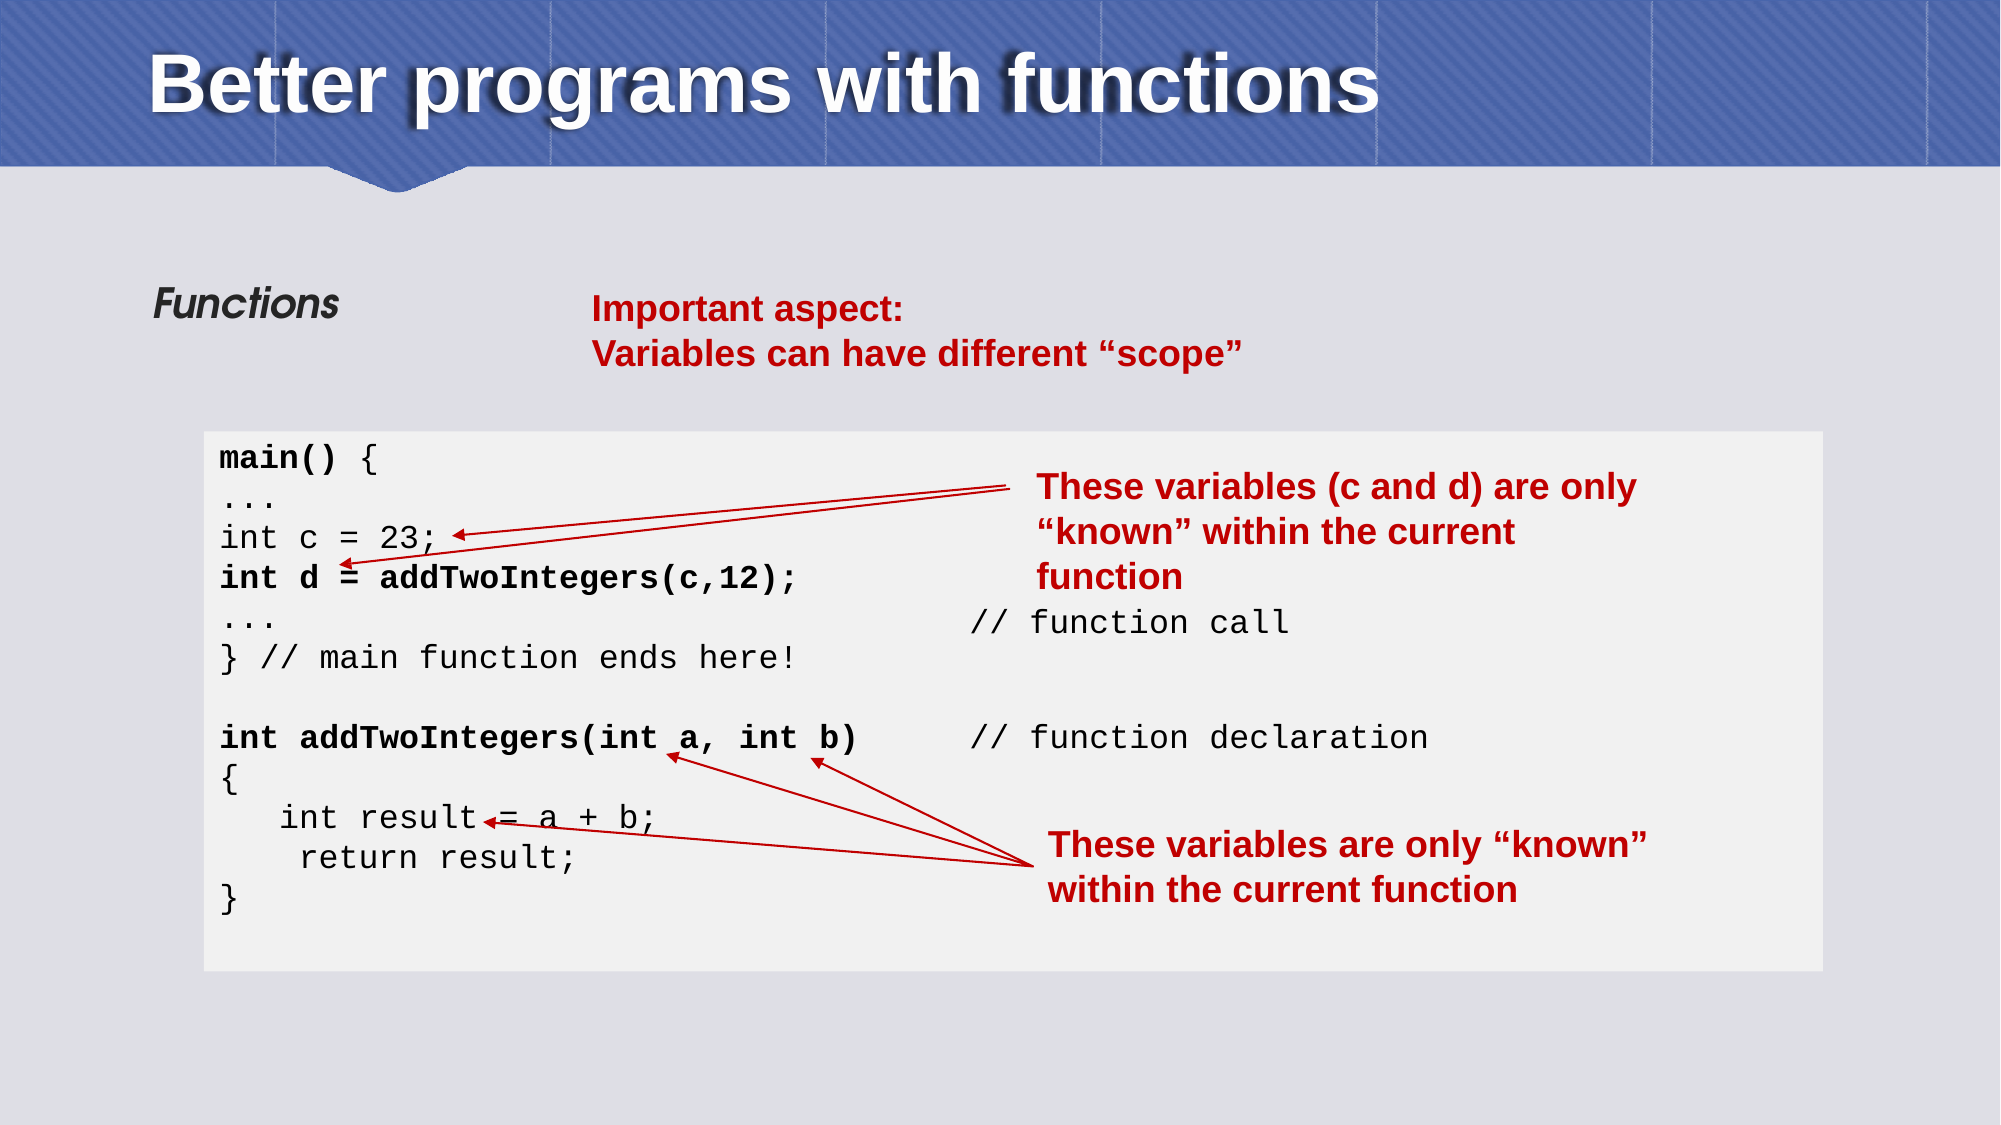

# Better programs with functions
Functions
Important aspect:
Variables can have different “scope”

main() {
...
int c = 23;
int d = addTwoIntegers(c,12);
...
} // main function ends here!
These variables (c and d) are only
“known” within the current function
// function call

int addTwoIntegers(int a, int b)
{
int result = a + b;  return result;
}
// function declaration
These variables are only “known”
within the current function